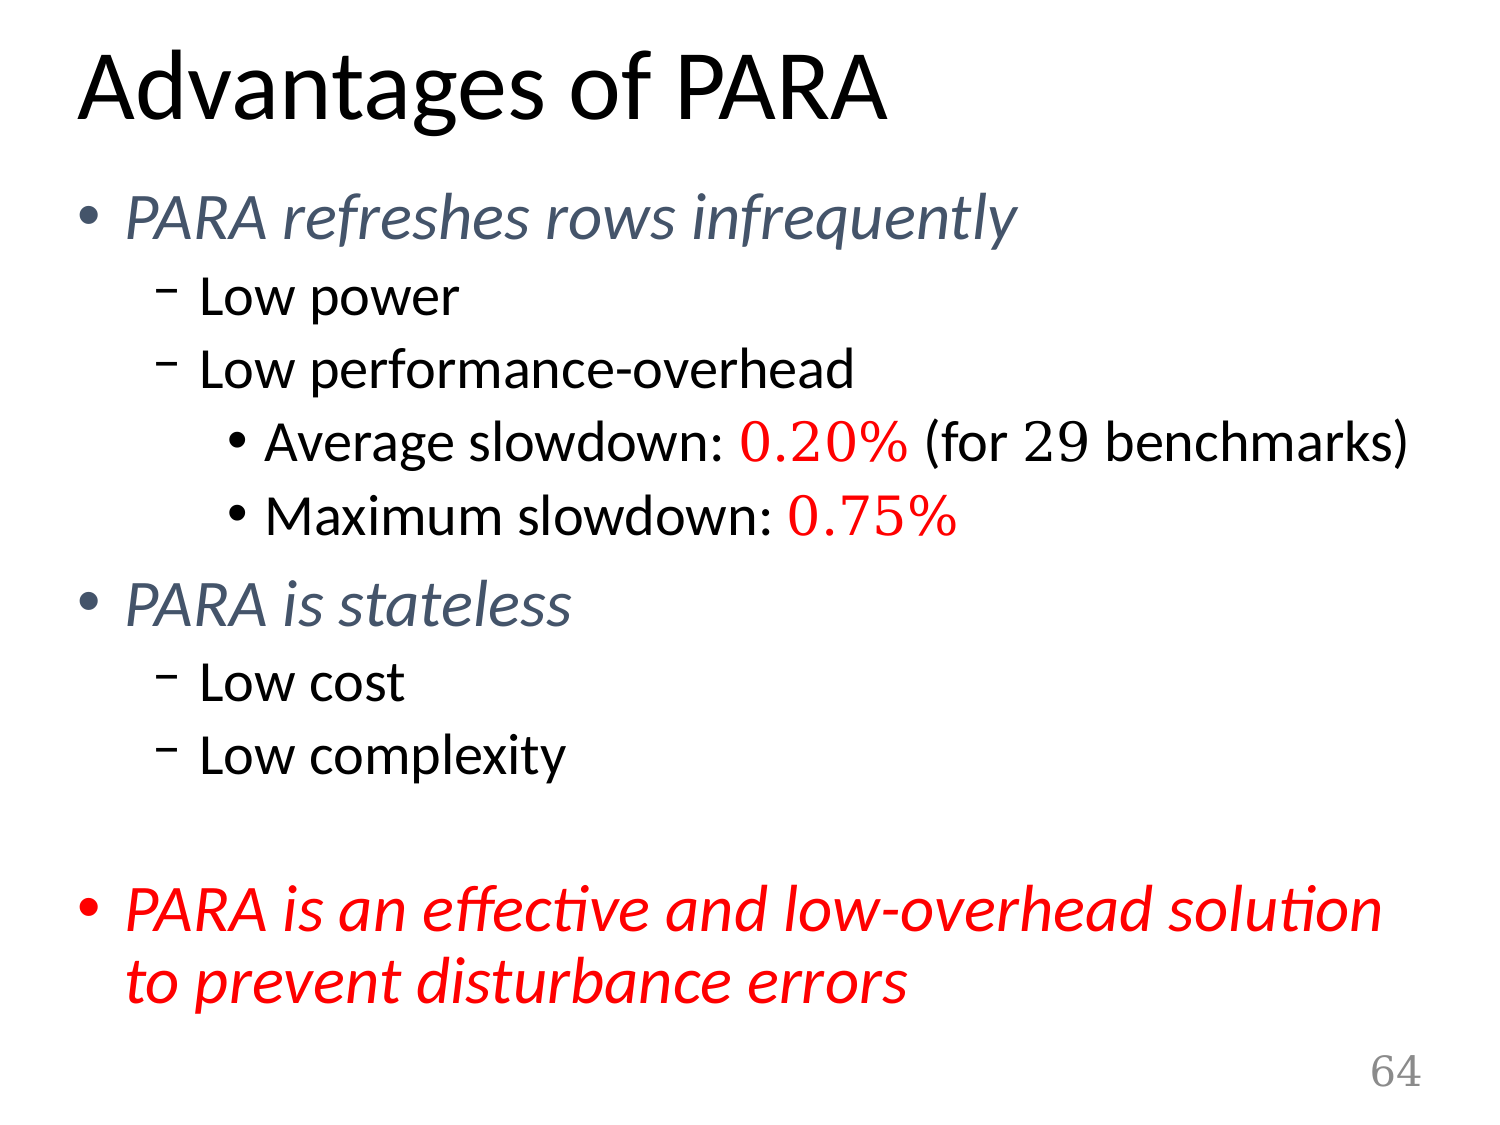

# Advantages of PARA
PARA refreshes rows infrequently
Low power
Low performance-overhead
Average slowdown: 0.20% (for 29 benchmarks)
Maximum slowdown: 0.75%
PARA is stateless
Low cost
Low complexity

PARA is an effective and low-overhead solution to prevent disturbance errors

64